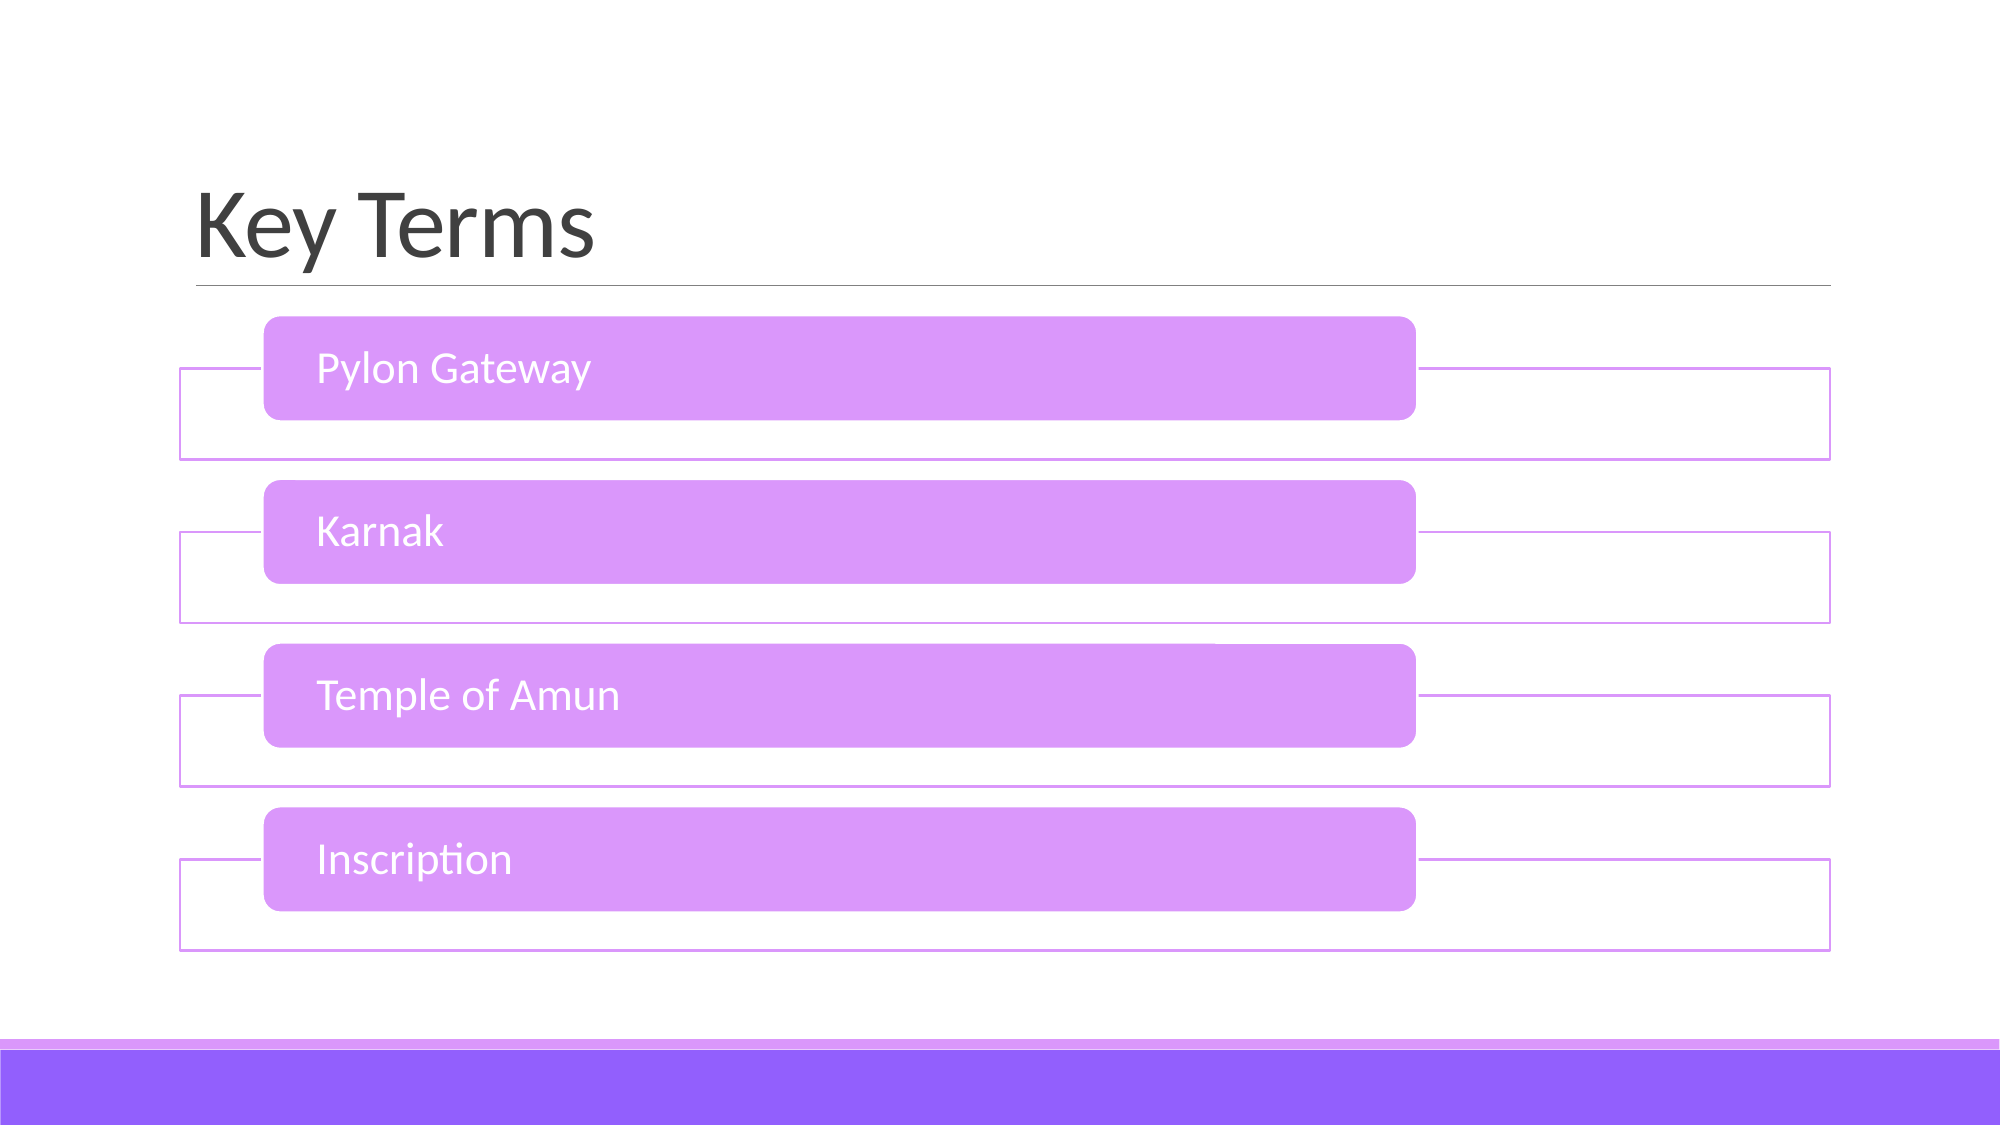

# Key Terms
Pylon Gateway
Karnak
Temple of Amun
Inscription